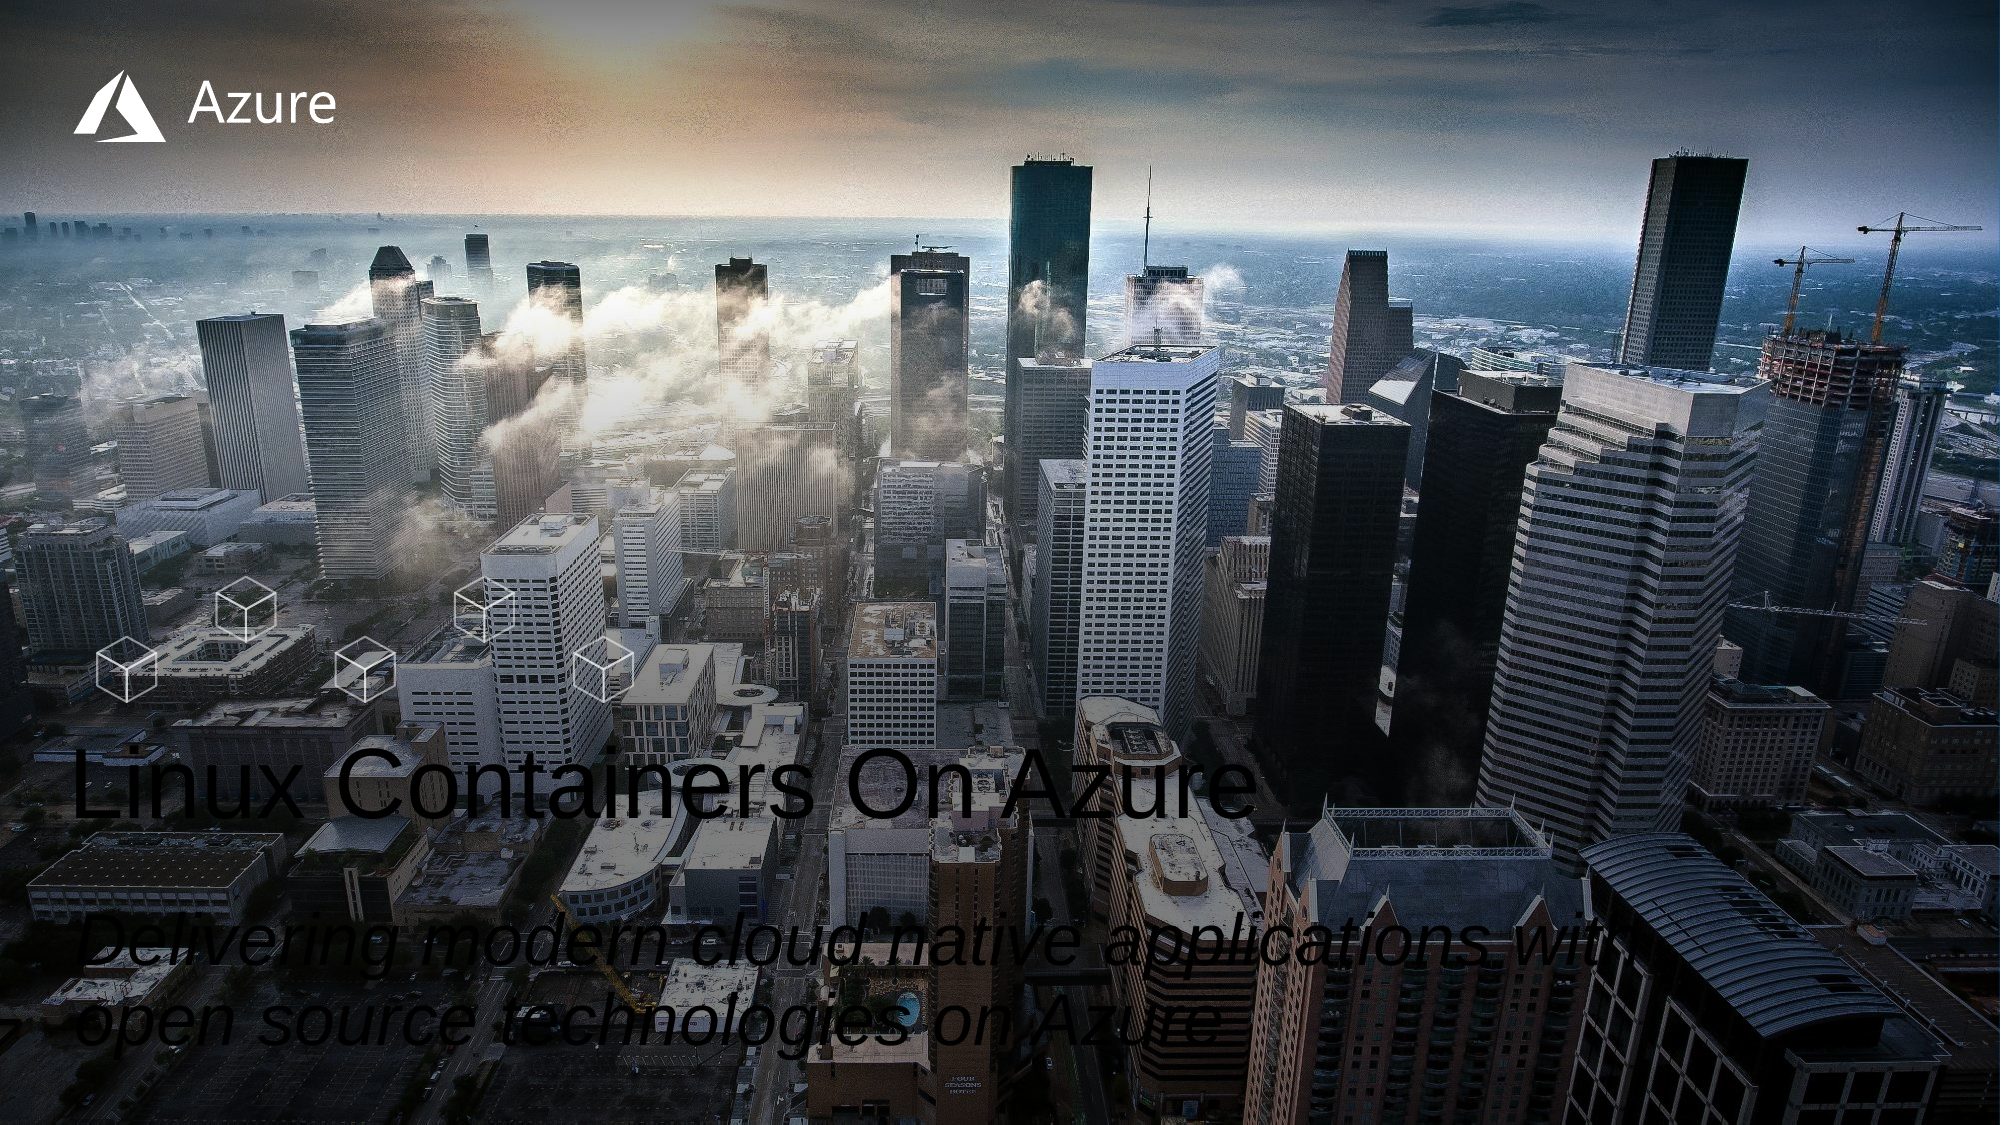

# Linux Containers On Azure
Delivering modern cloud native applications with
open source technologies on Azure